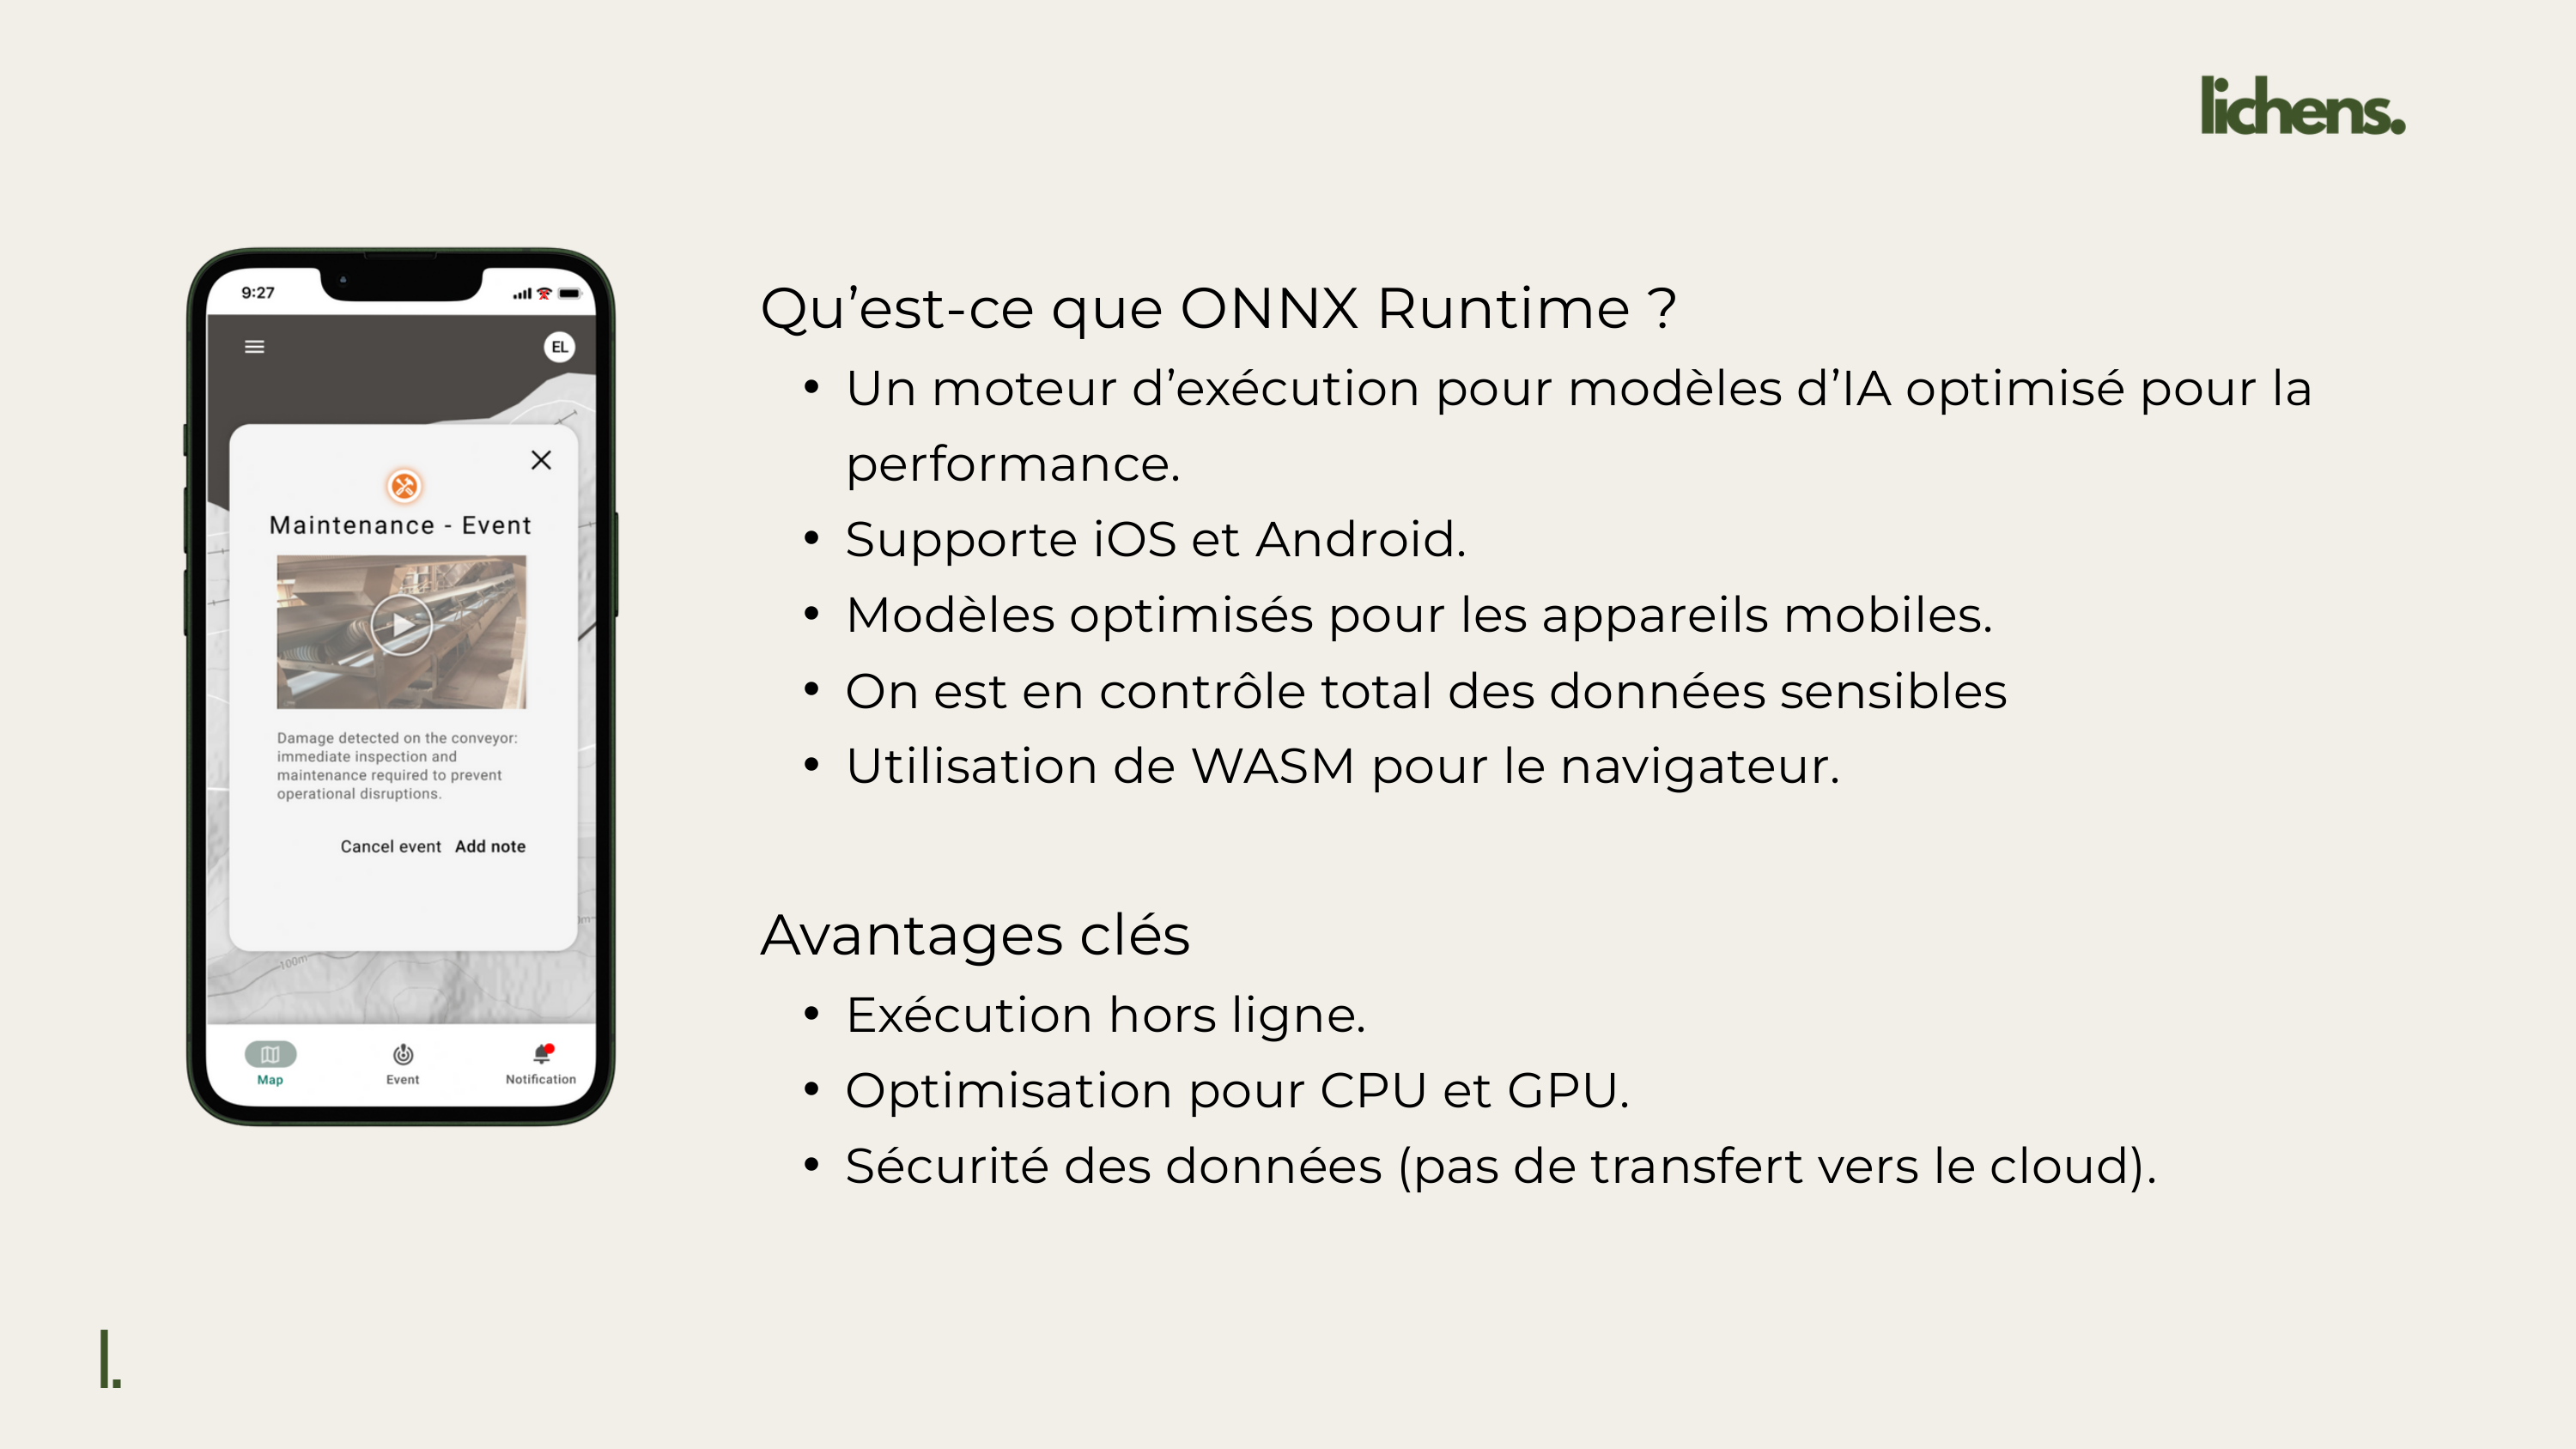

Qu’est-ce que ONNX Runtime ?
Un moteur d’exécution pour modèles d’IA optimisé pour la performance.
Supporte iOS et Android.
Modèles optimisés pour les appareils mobiles.
On est en contrôle total des données sensibles
Utilisation de WASM pour le navigateur.

Avantages clés
Exécution hors ligne.
Optimisation pour CPU et GPU.
Sécurité des données (pas de transfert vers le cloud).
x
l.